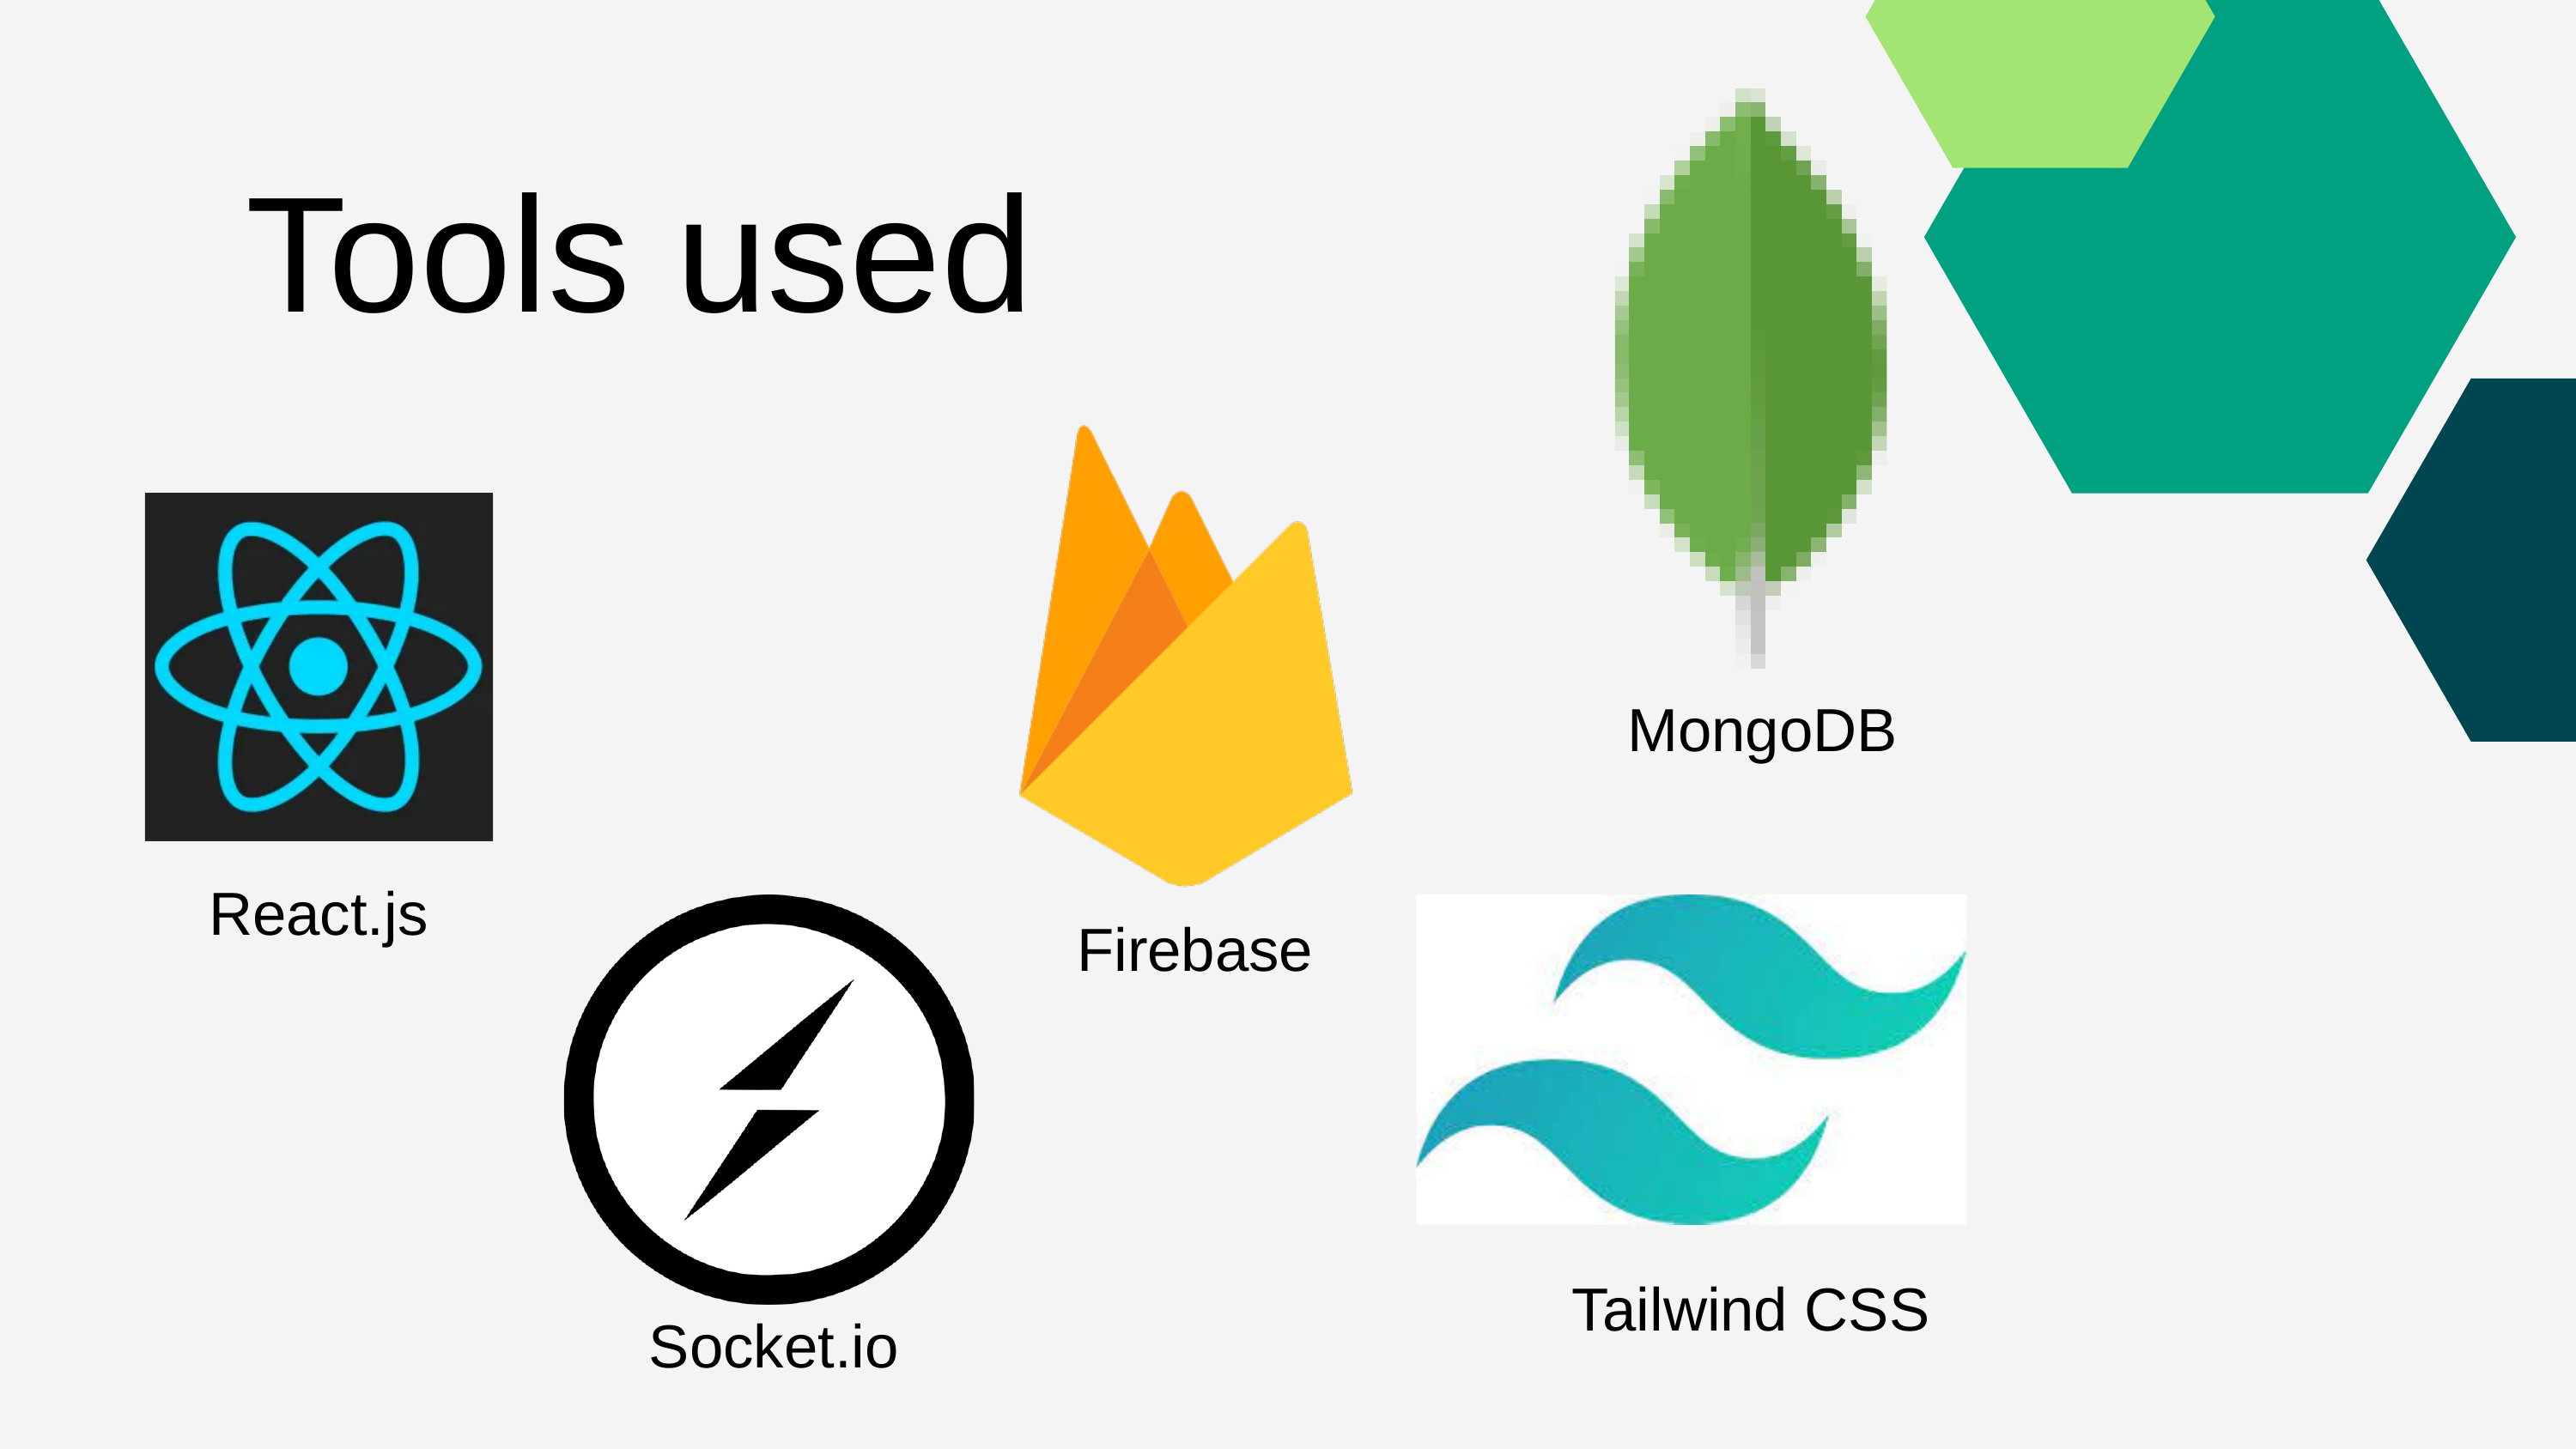

Tools used

MongoDB
React.js

Firebase
Tailwind CSS
Socket.io